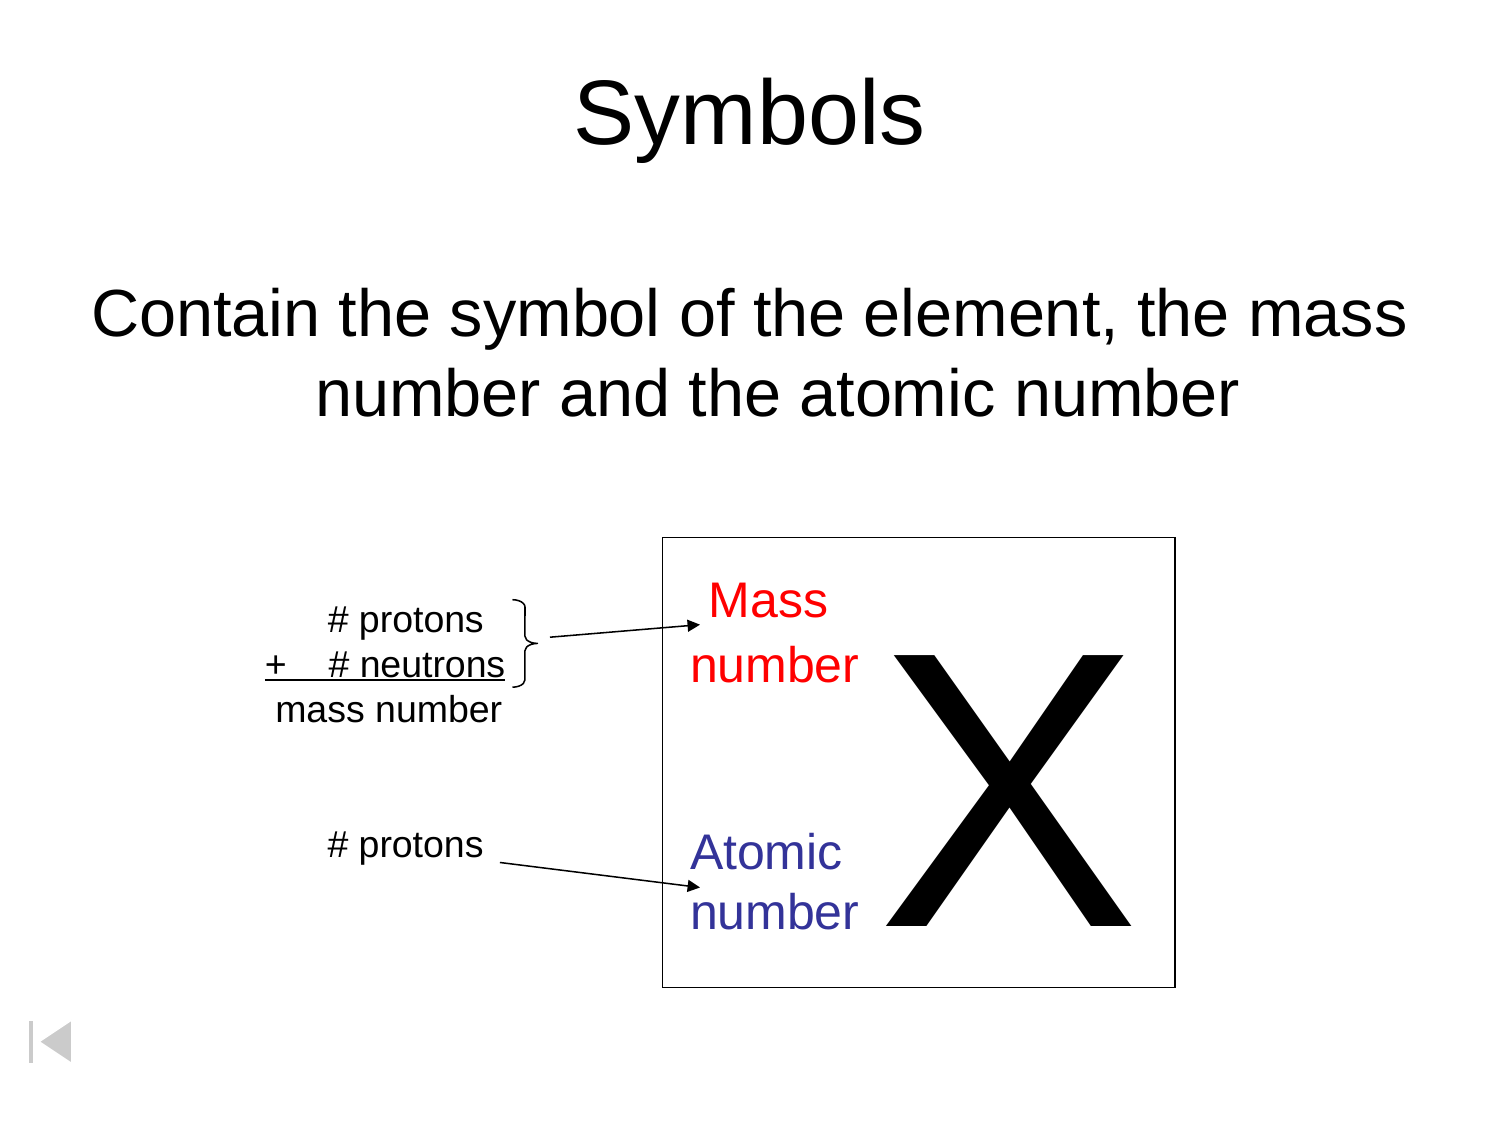

# Symbols
Contain the symbol of the element, the mass number and the atomic number
X
 Mass
number

Atomic
number
      # protons
+    # neutrons
 mass number

# protons